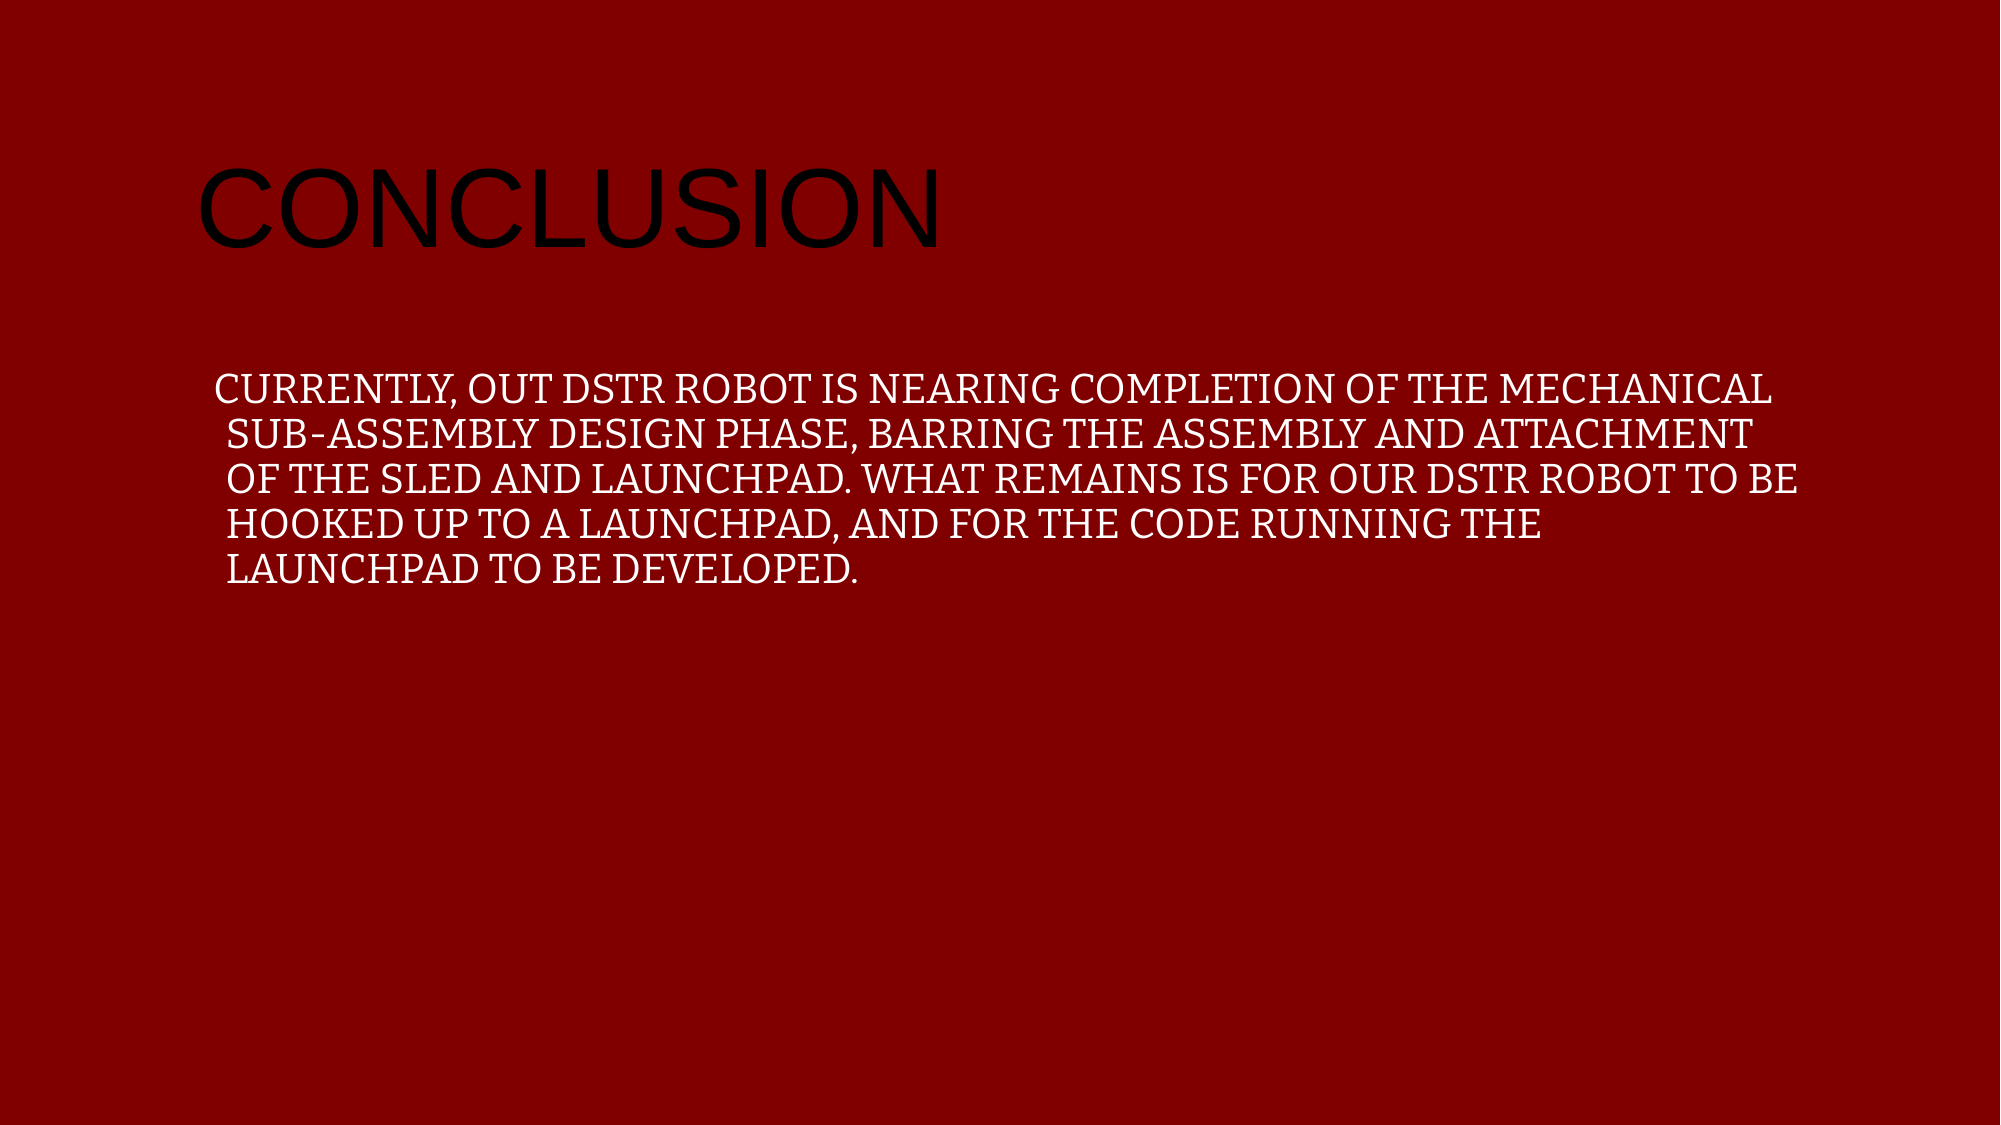

# CONCLUSION
CURRENTLY, OUT DSTR ROBOT IS NEARING COMPLETION OF THE MECHANICAL SUB-ASSEMBLY DESIGN PHASE, BARRING THE ASSEMBLY AND ATTACHMENT OF THE SLED AND LAUNCHPAD. WHAT REMAINS IS FOR OUR DSTR ROBOT TO BE HOOKED UP TO A LAUNCHPAD, AND FOR THE CODE RUNNING THE LAUNCHPAD TO BE DEVELOPED.